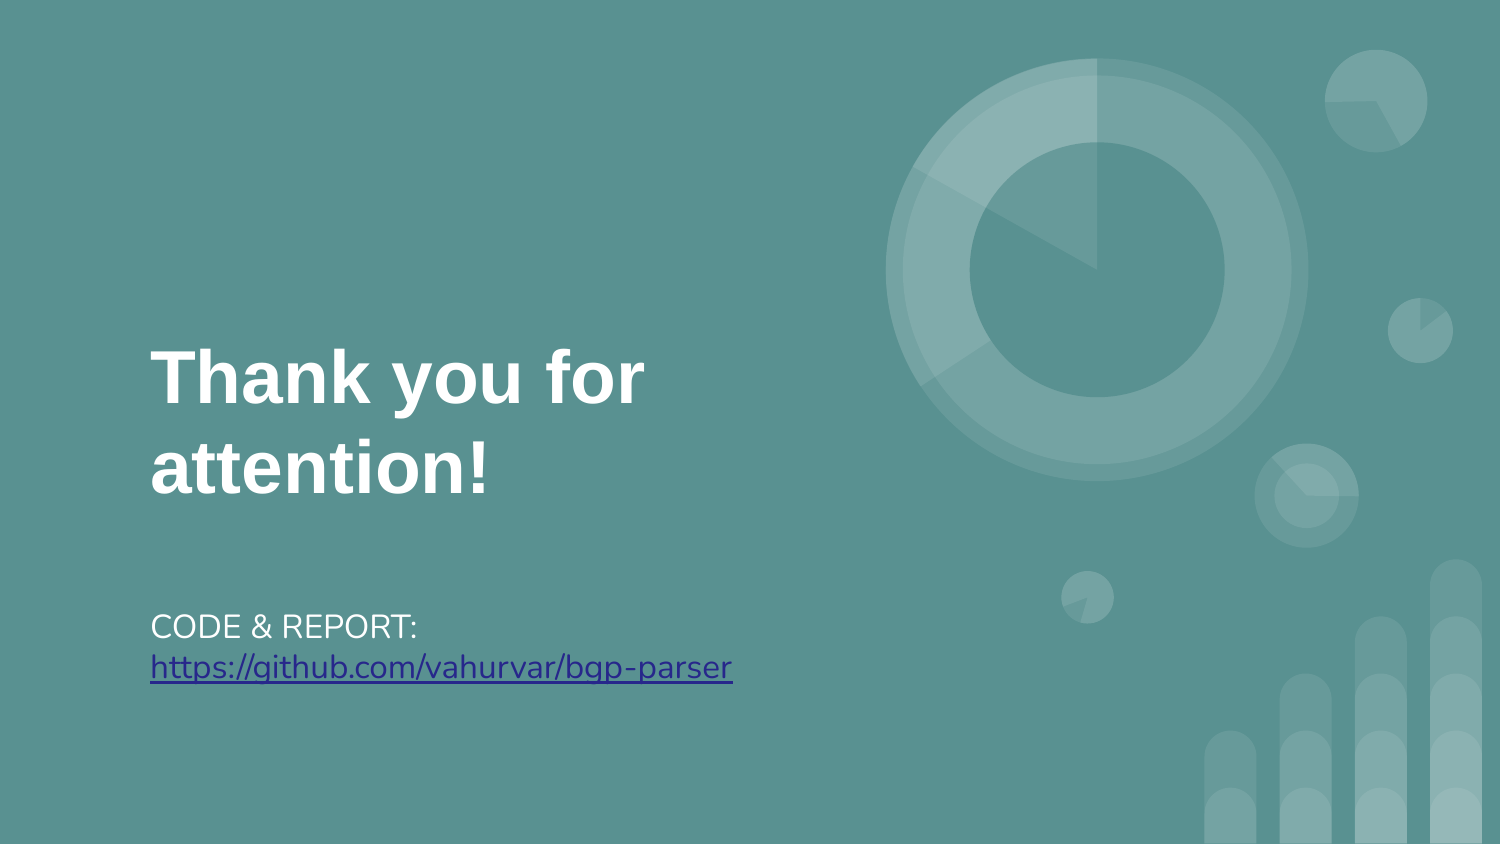

# Thank you for attention!
CODE & REPORT: https://github.com/vahurvar/bgp-parser